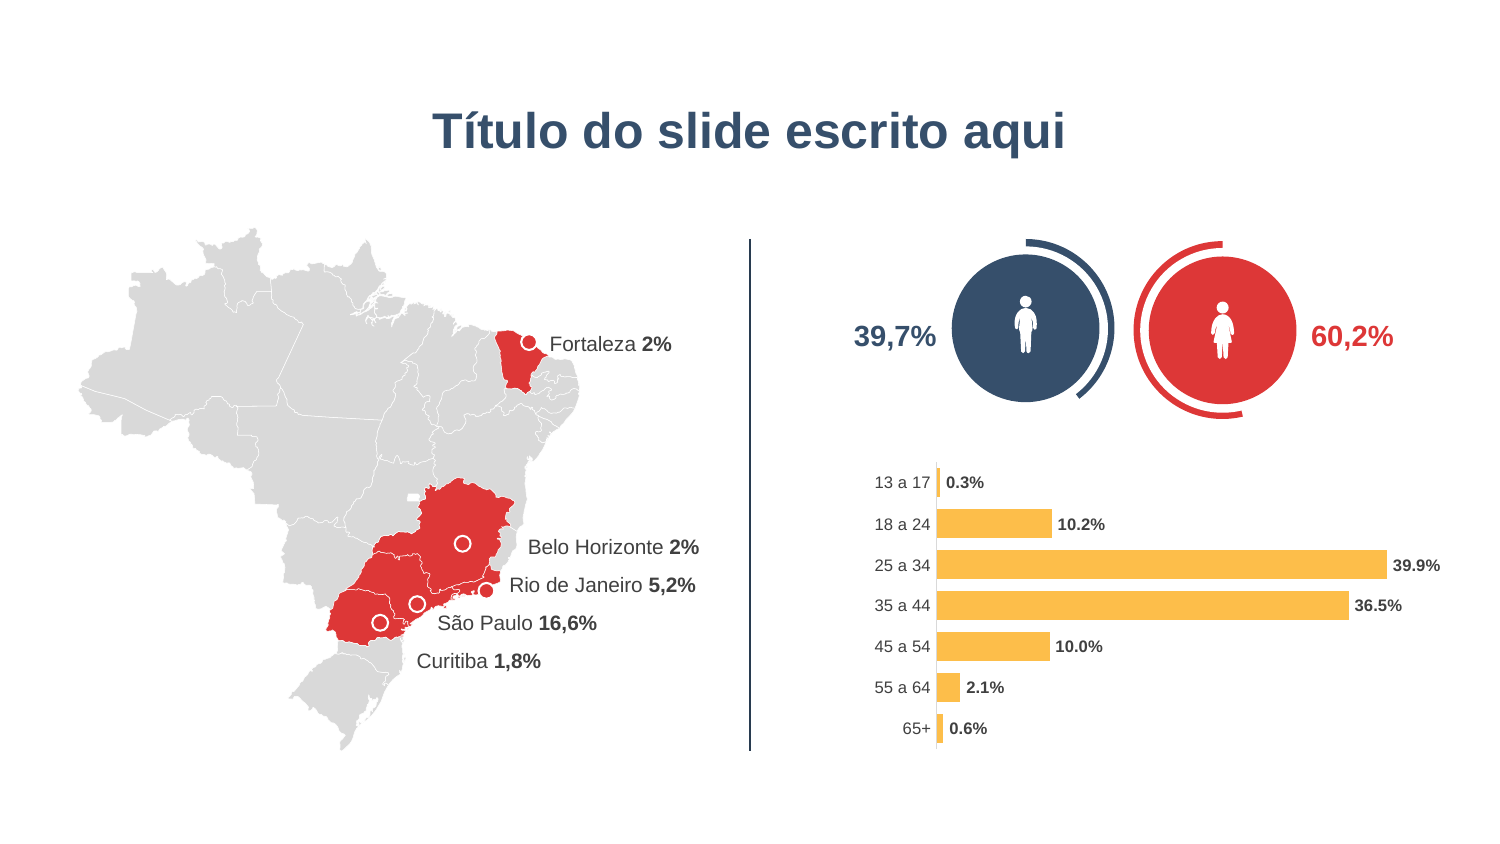

Título do slide escrito aqui

### Chart

| Category | Region 1 |
|---|---|
| April | 39.7 |

39,7%

### Chart

| Category | Region 1 |
|---|---|
| April | 60.2 |
| May | 69.8 |

60,2%

Fortaleza 2%

### Chart

| Category | Coluna1 |
|---|---|
| 13 a 17 | 0.003 |
| 18 a 24 | 0.102 |
| 25 a 34 | 0.399 |
| 35 a 44 | 0.365 |
| 45 a 54 | 0.1 |
| 55 a 64 | 0.021 |
| 65+ | 0.006 |

Belo Horizonte 2%

Rio de Janeiro 5,2%

São Paulo 16,6%

Curitiba 1,8%